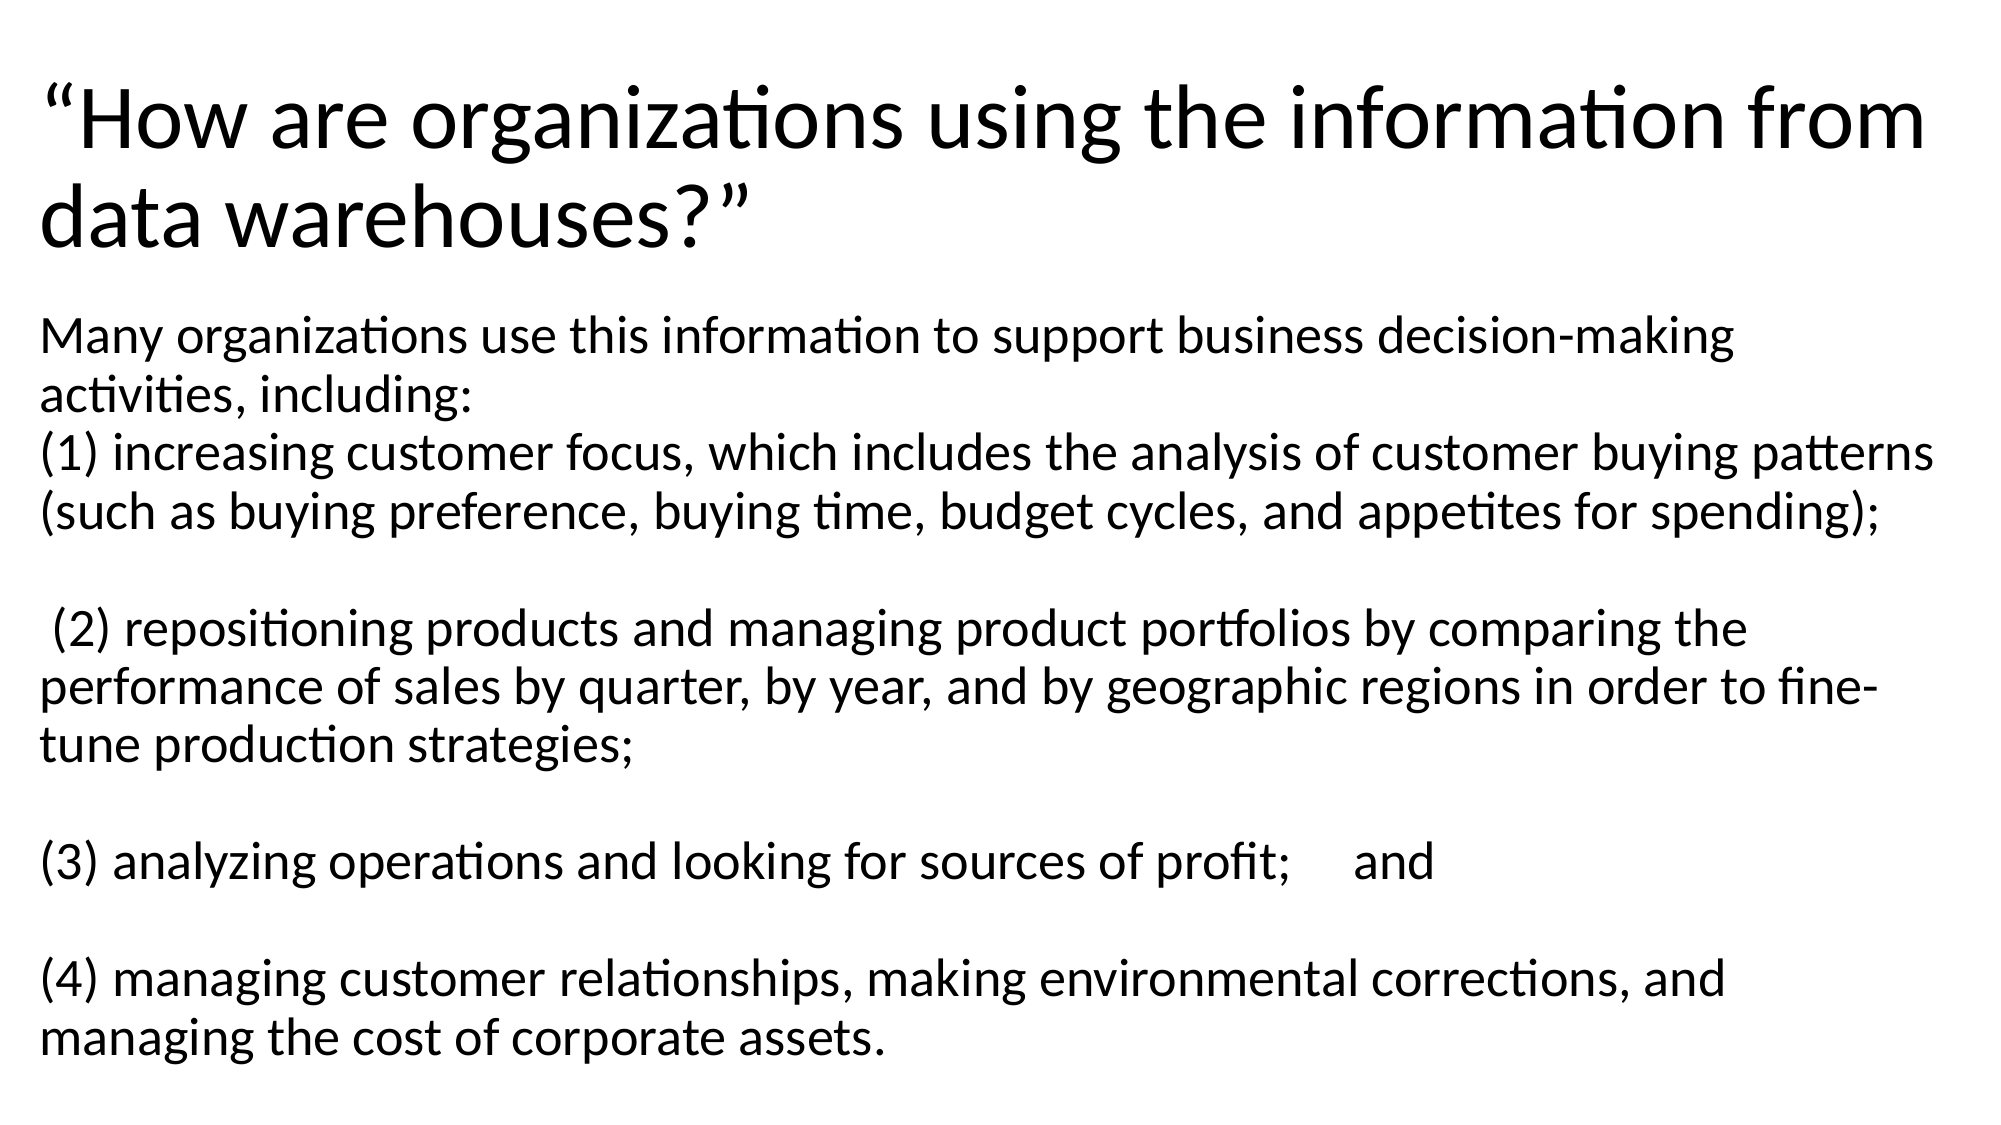

# “How are organizations using the information from data warehouses?”
Many organizations use this information to support business decision-making activities, including:
(1) increasing customer focus, which includes the analysis of customer buying patterns (such as buying preference, buying time, budget cycles, and appetites for spending);

 (2) repositioning products and managing product portfolios by comparing the performance of sales by quarter, by year, and by geographic regions in order to fine-tune production strategies;

(3) analyzing operations and looking for sources of profit;     and

(4) managing customer relationships, making environmental corrections, and managing the cost of corporate assets.